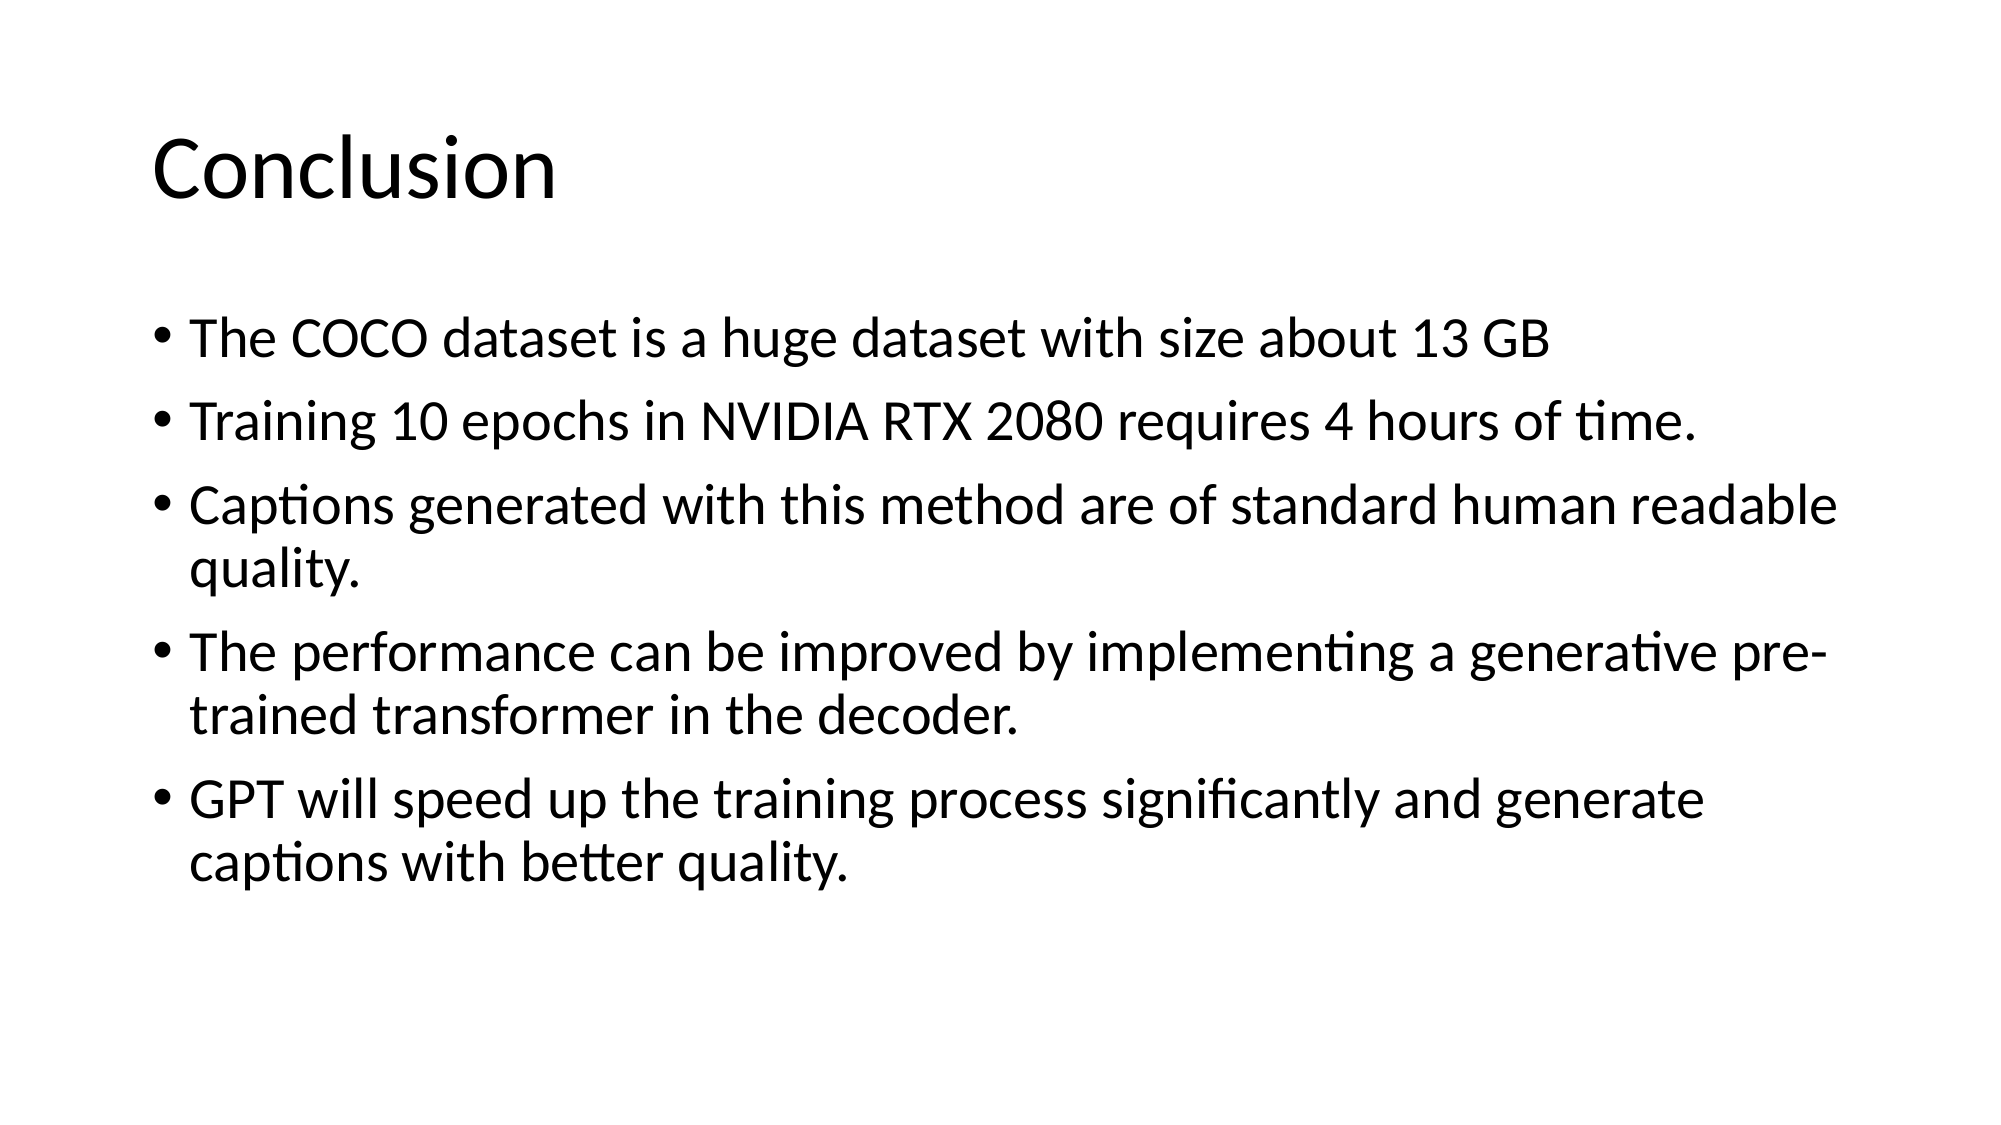

Conclusion
The COCO dataset is a huge dataset with size about 13 GB
Training 10 epochs in NVIDIA RTX 2080 requires 4 hours of time.
Captions generated with this method are of standard human readable quality.
The performance can be improved by implementing a generative pre-trained transformer in the decoder.
GPT will speed up the training process significantly and generate captions with better quality.